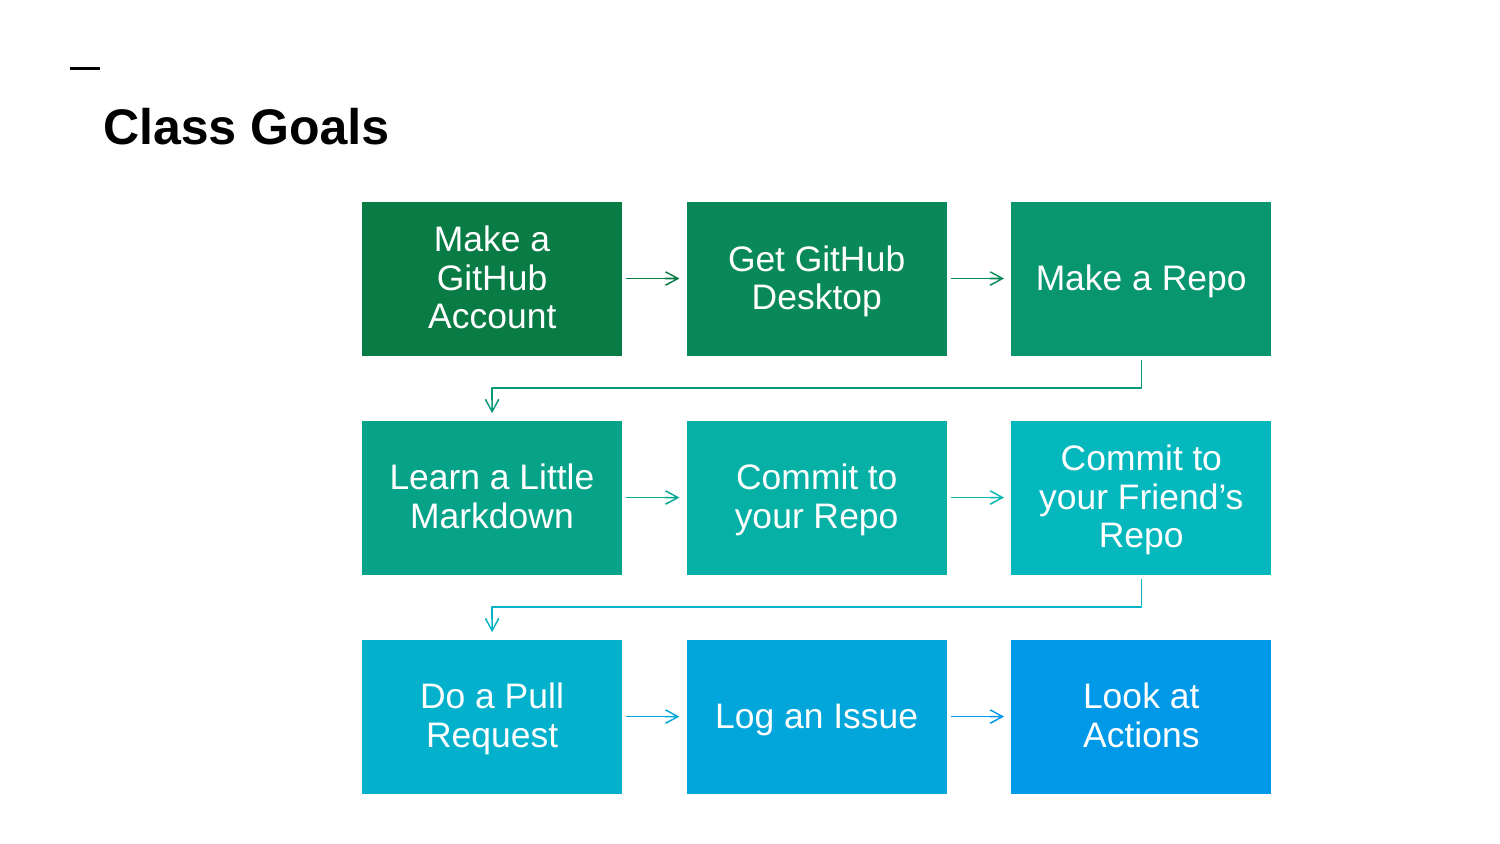

# Class Goals

Make a GitHub Account

Get GitHub Desktop

Make a Repo

Learn a Little Markdown

Commit to your Repo

Commit to your Friend’s Repo

Do a Pull Request

Log an Issue
Look at Actions